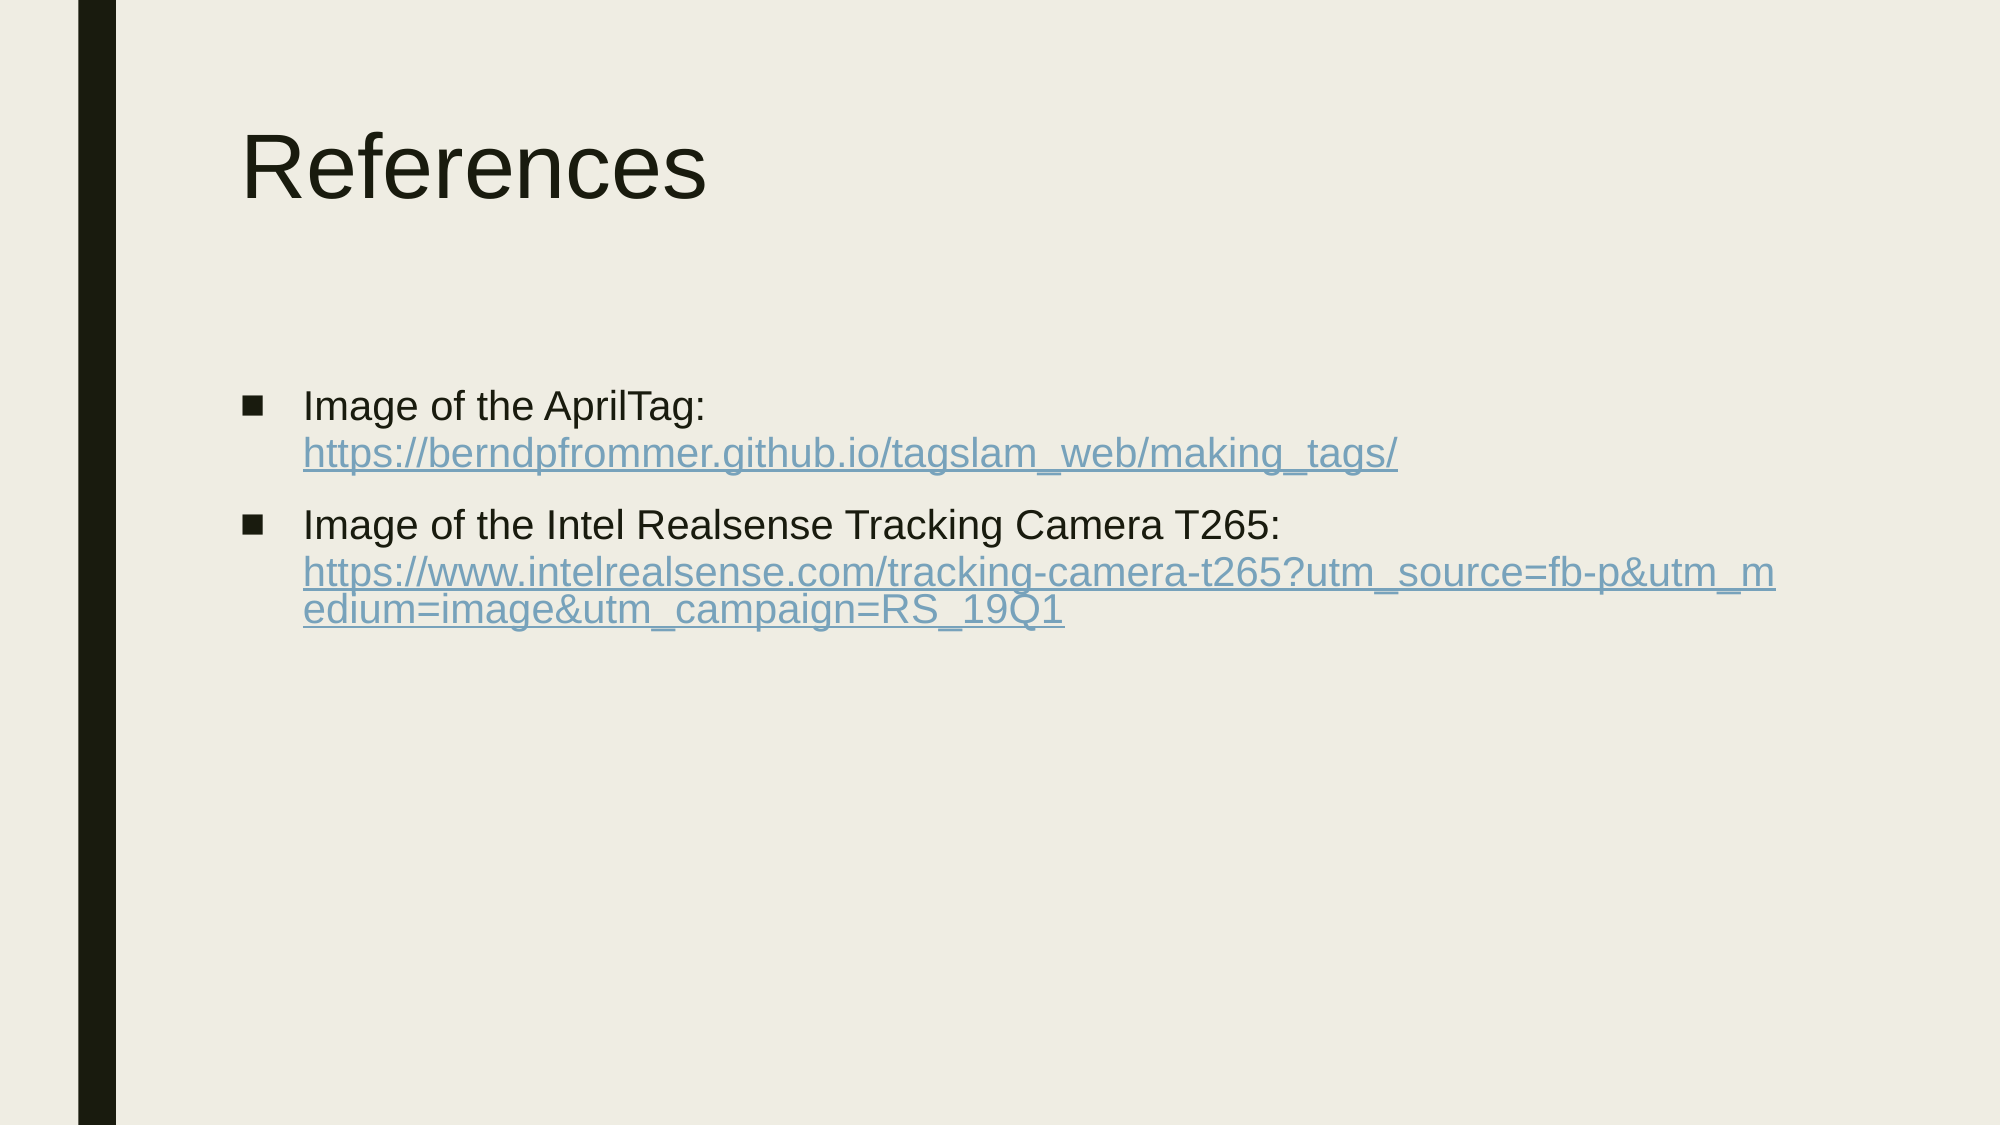

# References
Image of the AprilTag: https://berndpfrommer.github.io/tagslam_web/making_tags/
Image of the Intel Realsense Tracking Camera T265: https://www.intelrealsense.com/tracking-camera-t265?utm_source=fb-p&utm_medium=image&utm_campaign=RS_19Q1